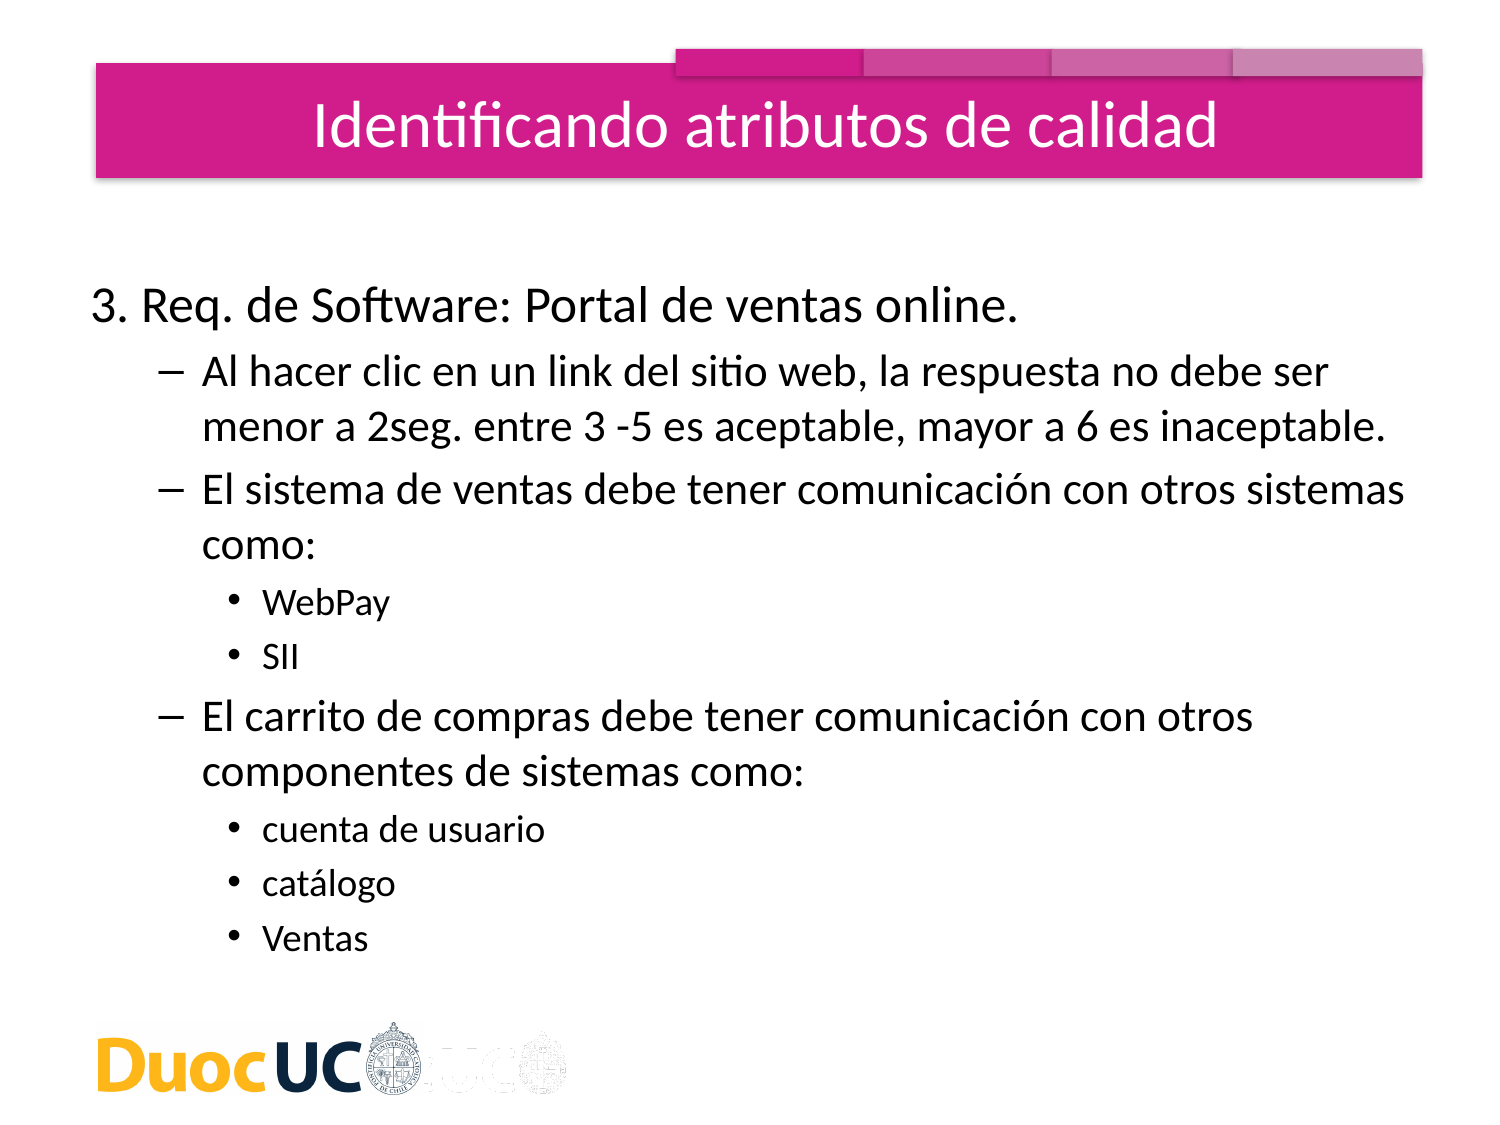

Identificando atributos de calidad
3. Req. de Software: Portal de ventas online.
Al hacer clic en un link del sitio web, la respuesta no debe ser menor a 2seg. entre 3 -5 es aceptable, mayor a 6 es inaceptable.
El sistema de ventas debe tener comunicación con otros sistemas como:
WebPay
SII
El carrito de compras debe tener comunicación con otros componentes de sistemas como:
cuenta de usuario
catálogo
Ventas